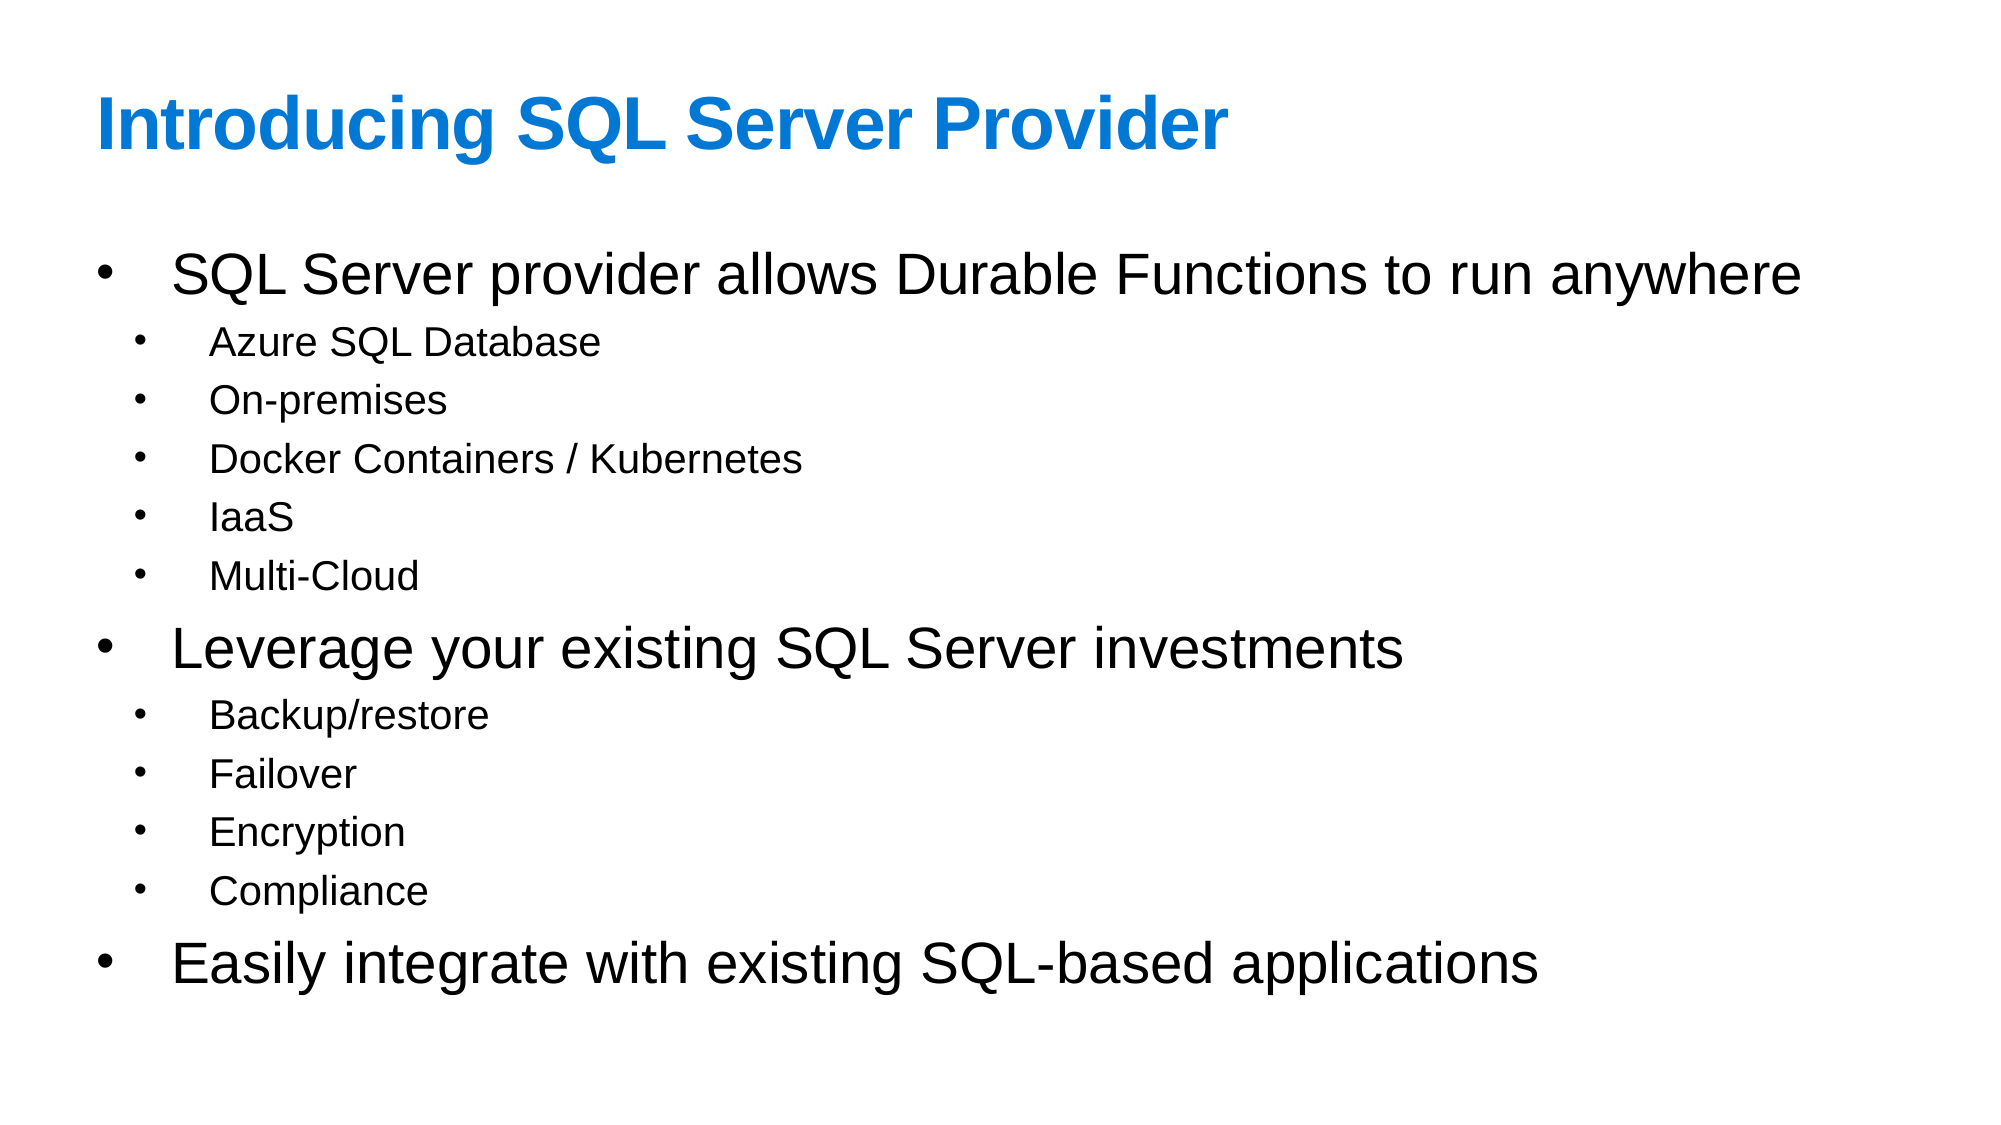

# Introducing SQL Server Provider
SQL Server provider allows Durable Functions to run anywhere
Azure SQL Database
On-premises
Docker Containers / Kubernetes
IaaS
Multi-Cloud
Leverage your existing SQL Server investments
Backup/restore
Failover
Encryption
Compliance
Easily integrate with existing SQL-based applications